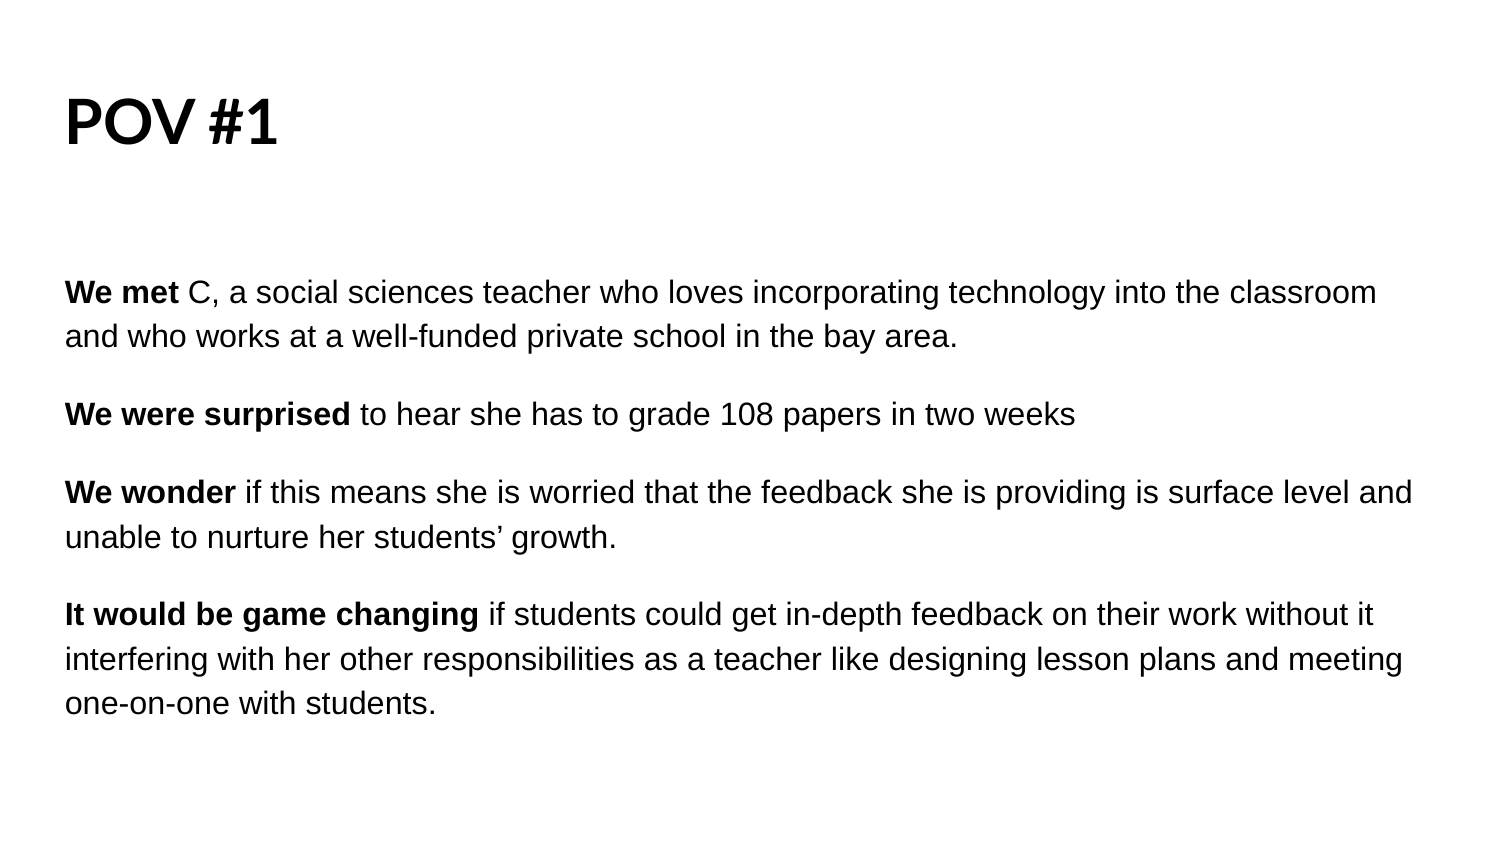

# POV #1
We met C, a social sciences teacher who loves incorporating technology into the classroom and who works at a well-funded private school in the bay area.
We were surprised to hear she has to grade 108 papers in two weeks
We wonder if this means she is worried that the feedback she is providing is surface level and unable to nurture her students’ growth.
It would be game changing if students could get in-depth feedback on their work without it interfering with her other responsibilities as a teacher like designing lesson plans and meeting one-on-one with students.